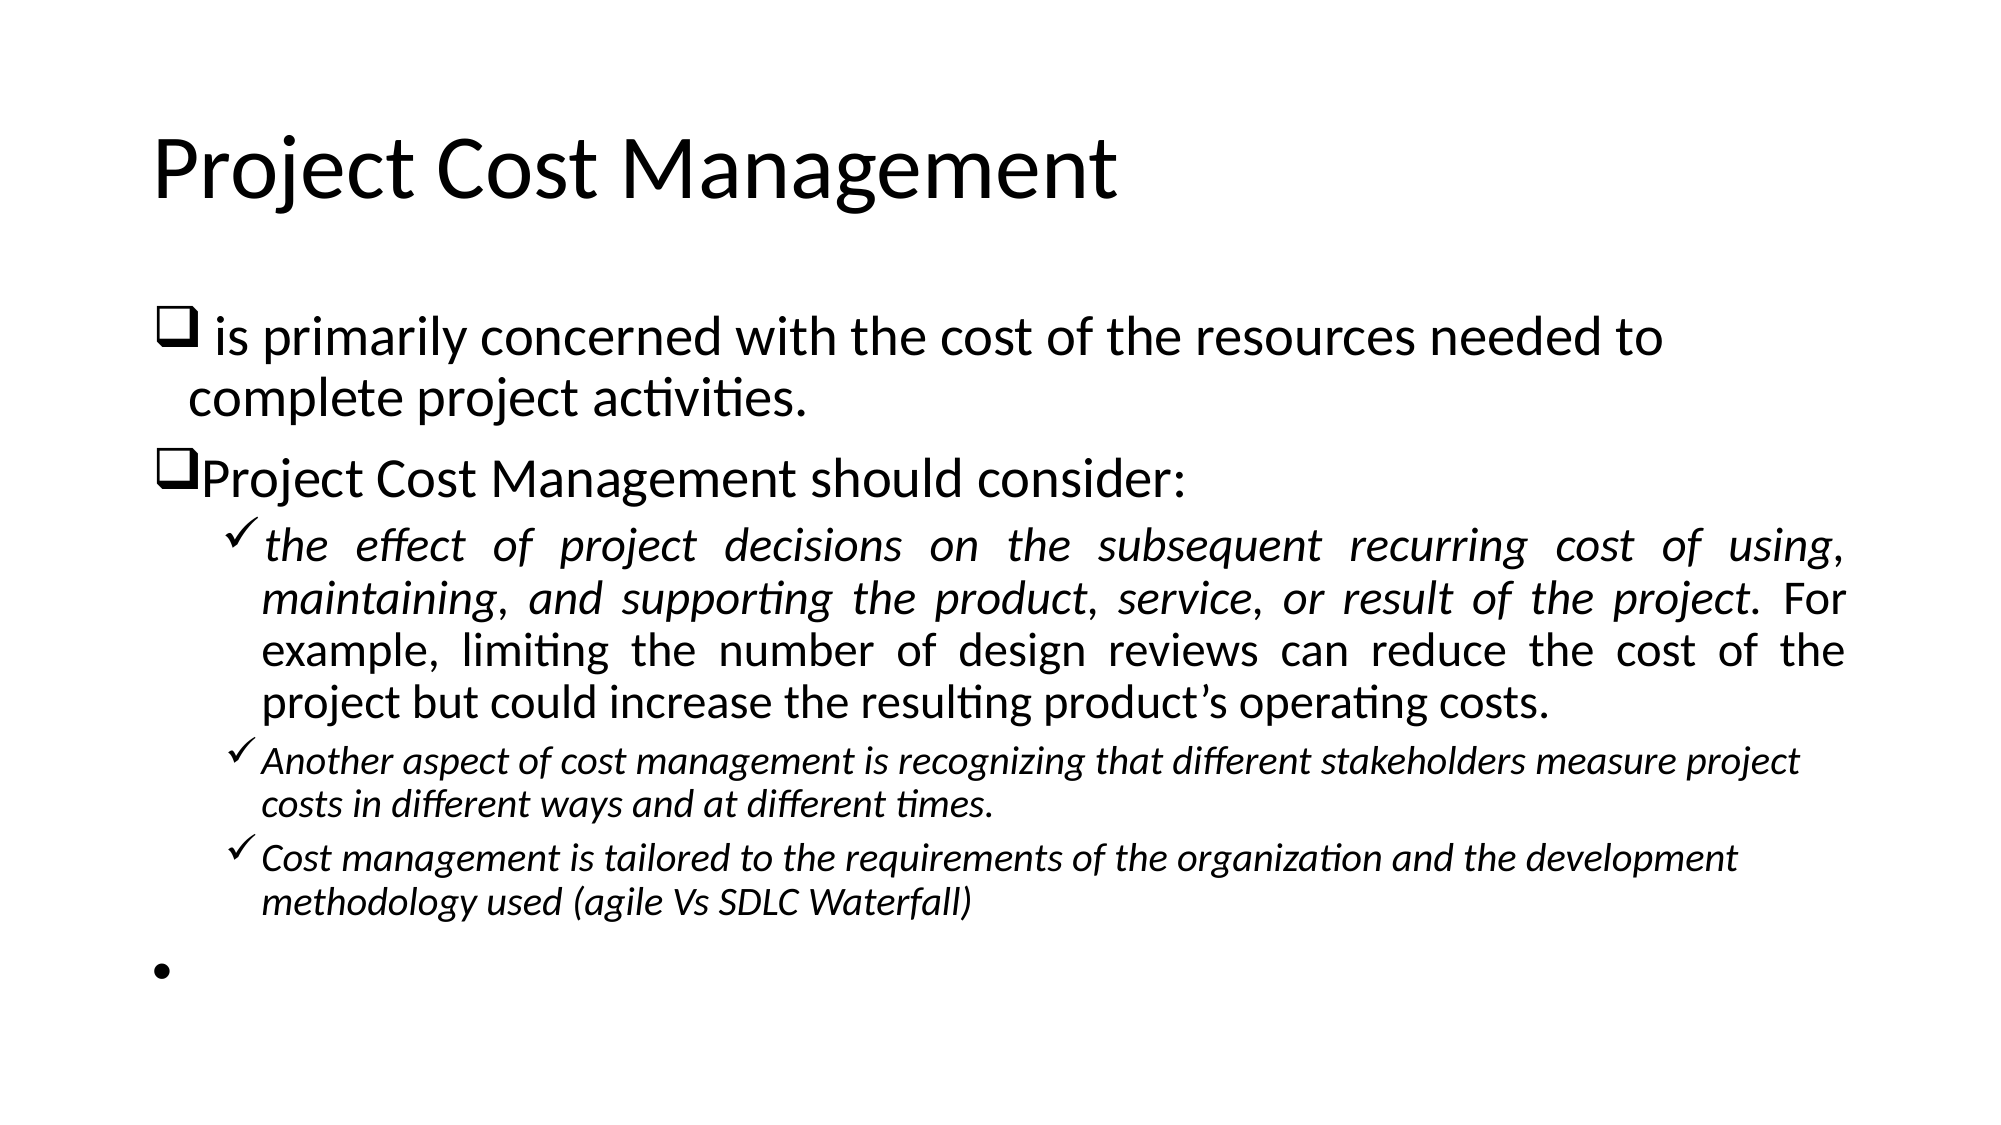

# Project Cost Management
 is primarily concerned with the cost of the resources needed to complete project activities.
Project Cost Management should consider:
the effect of project decisions on the subsequent recurring cost of using, maintaining, and supporting the product, service, or result of the project. For example, limiting the number of design reviews can reduce the cost of the project but could increase the resulting product’s operating costs.
Another aspect of cost management is recognizing that different stakeholders measure project costs in different ways and at different times.
Cost management is tailored to the requirements of the organization and the development methodology used (agile Vs SDLC Waterfall)